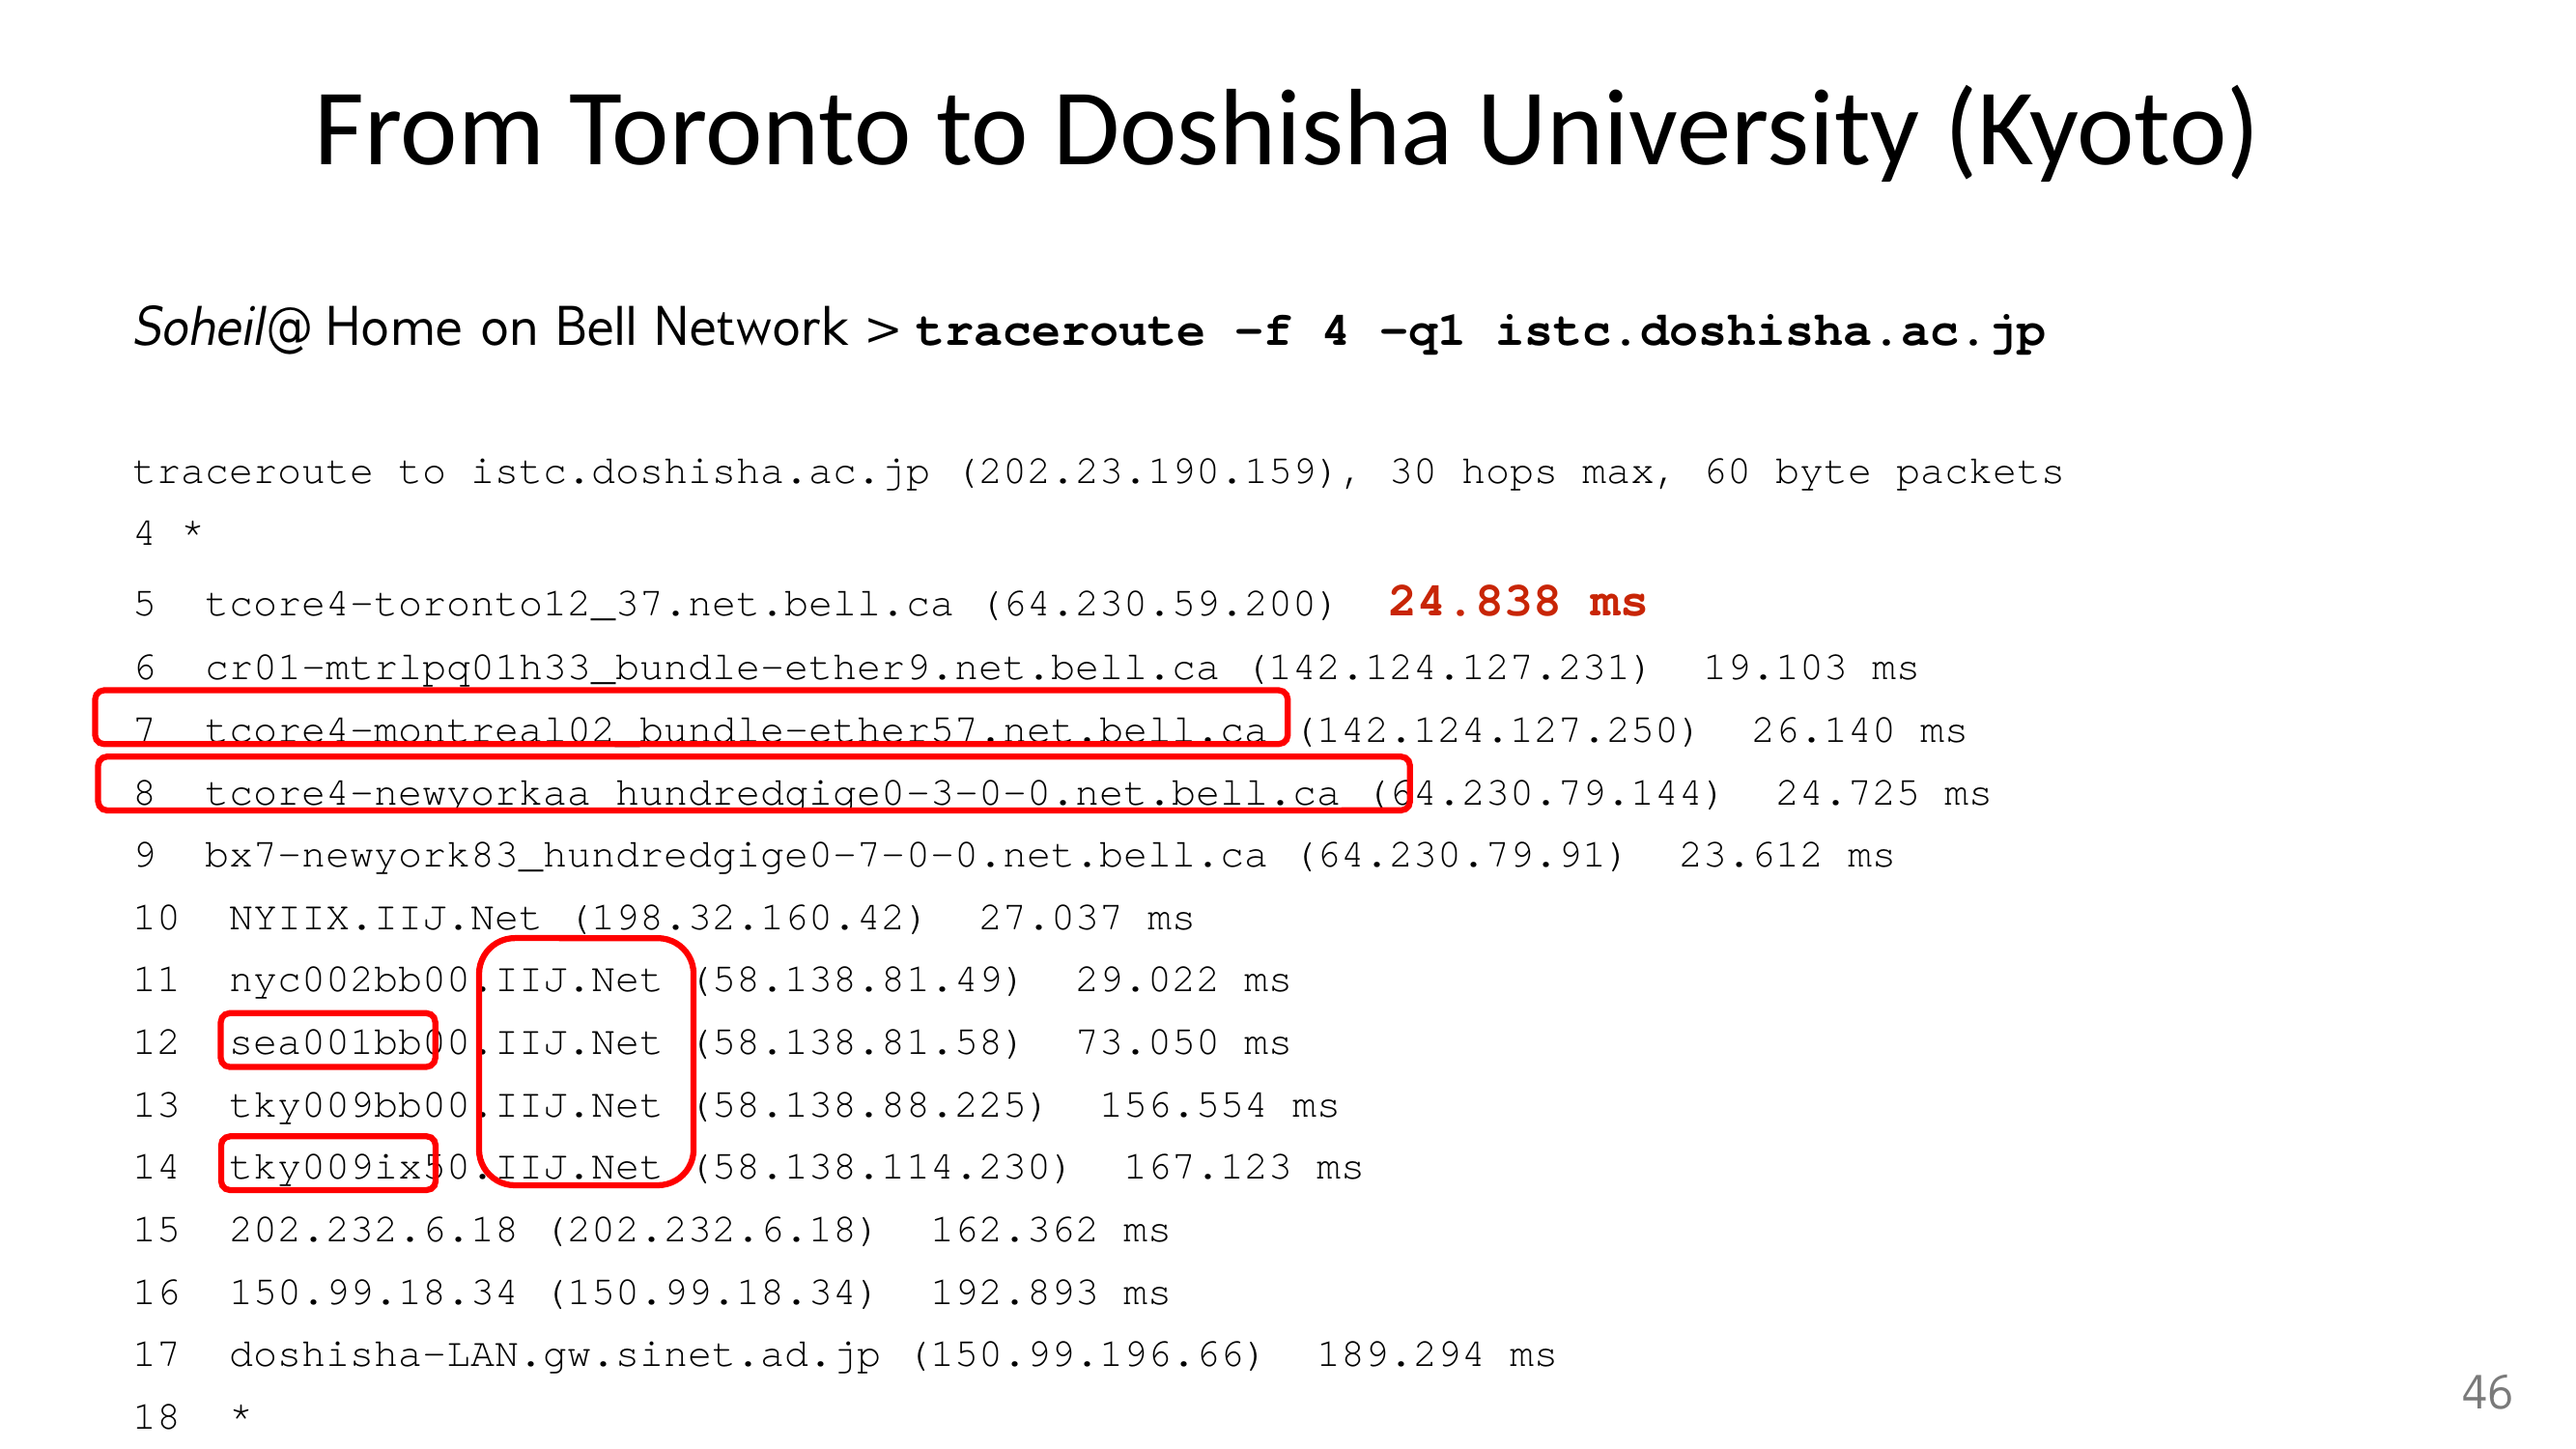

# From Toronto to Doshisha University (Kyoto)
Soheil@ Home on Bell Network > traceroute –f 4 -q1 istc.doshisha.ac.jp

traceroute to istc.doshisha.ac.jp (202.23.190.159), 30 hops max, 60 byte packets
4 *
5  tcore4-toronto12_37.net.bell.ca (64.230.59.200)  24.838 ms
6  cr01-mtrlpq01h33_bundle-ether9.net.bell.ca (142.124.127.231)  19.103 ms
7  tcore4-montreal02_bundle-ether57.net.bell.ca (142.124.127.250)  26.140 ms
8  tcore4-newyorkaa_hundredgige0-3-0-0.net.bell.ca (64.230.79.144)  24.725 ms
9  bx7-newyork83_hundredgige0-7-0-0.net.bell.ca (64.230.79.91)  23.612 ms
10  NYIIX.IIJ.Net (198.32.160.42)  27.037 ms
11  nyc002bb00.IIJ.Net (58.138.81.49)  29.022 ms
12  sea001bb00.IIJ.Net (58.138.81.58)  73.050 ms
13  tky009bb00.IIJ.Net (58.138.88.225)  156.554 ms
14  tky009ix50.IIJ.Net (58.138.114.230)  167.123 ms
15  202.232.6.18 (202.232.6.18)  162.362 ms
16  150.99.18.34 (150.99.18.34)  192.893 ms
17  doshisha-LAN.gw.sinet.ad.jp (150.99.196.66)  189.294 ms
18  *

46